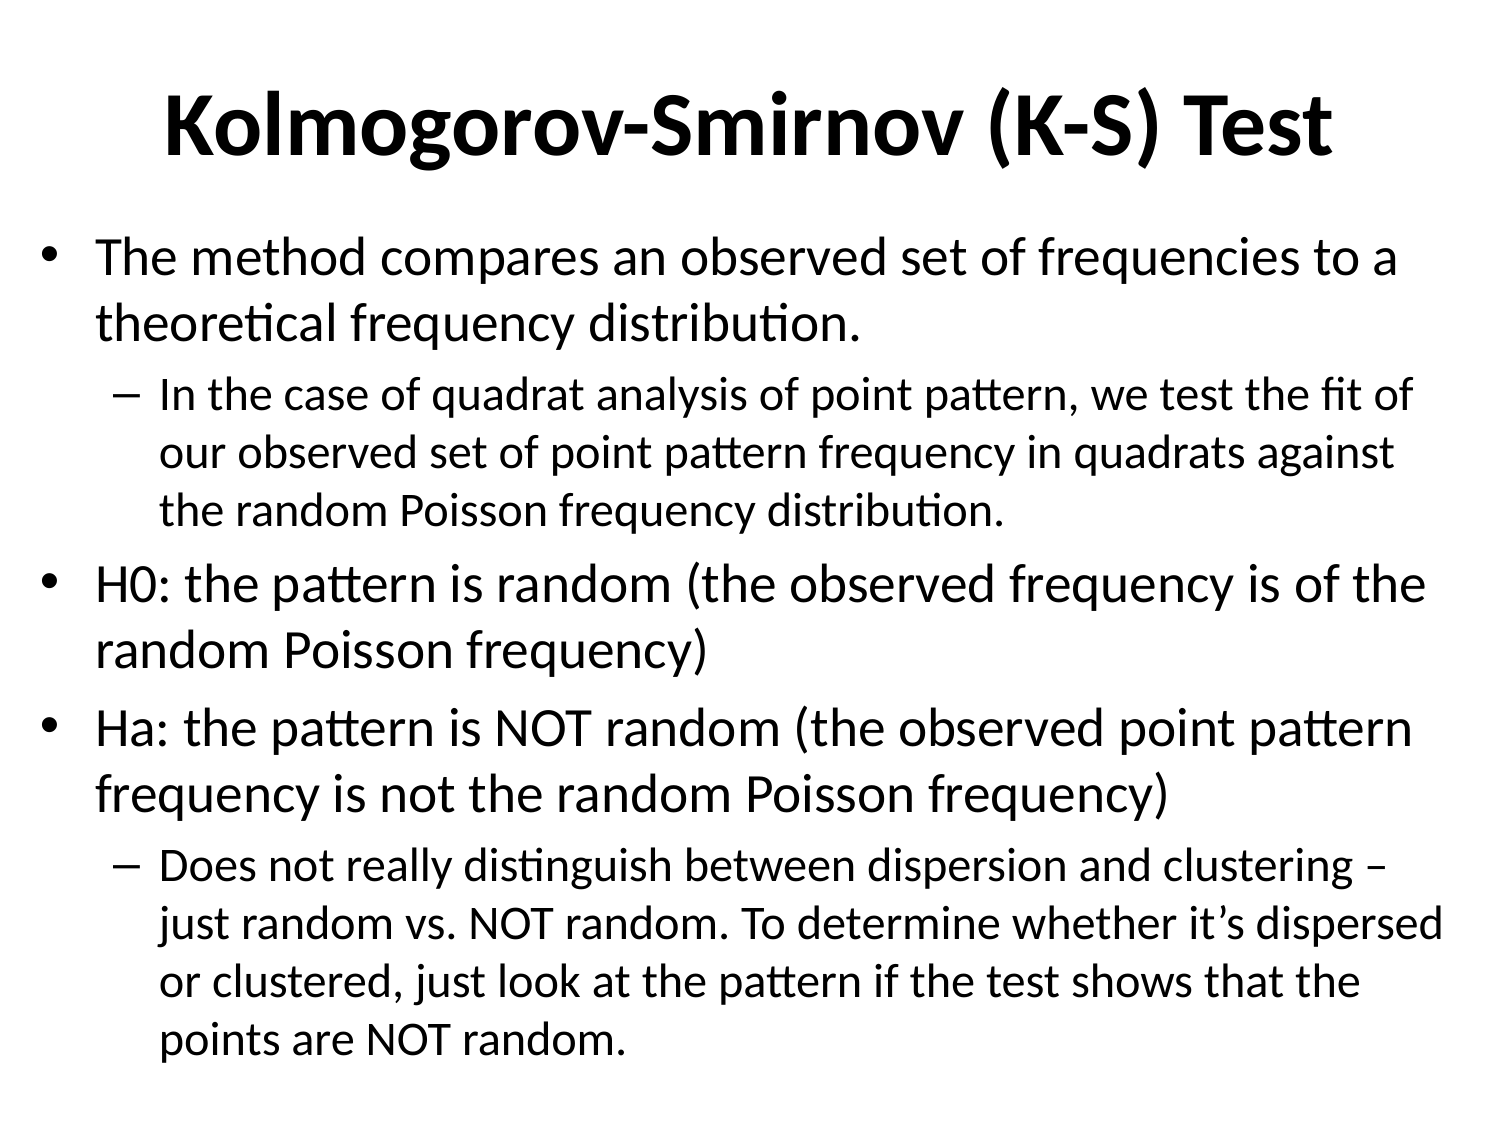

# Kolmogorov-Smirnov (K-S) Test
The method compares an observed set of frequencies to a theoretical frequency distribution.
In the case of quadrat analysis of point pattern, we test the fit of our observed set of point pattern frequency in quadrats against the random Poisson frequency distribution.
H0: the pattern is random (the observed frequency is of the random Poisson frequency)
Ha: the pattern is NOT random (the observed point pattern frequency is not the random Poisson frequency)
Does not really distinguish between dispersion and clustering – just random vs. NOT random. To determine whether it’s dispersed or clustered, just look at the pattern if the test shows that the points are NOT random.